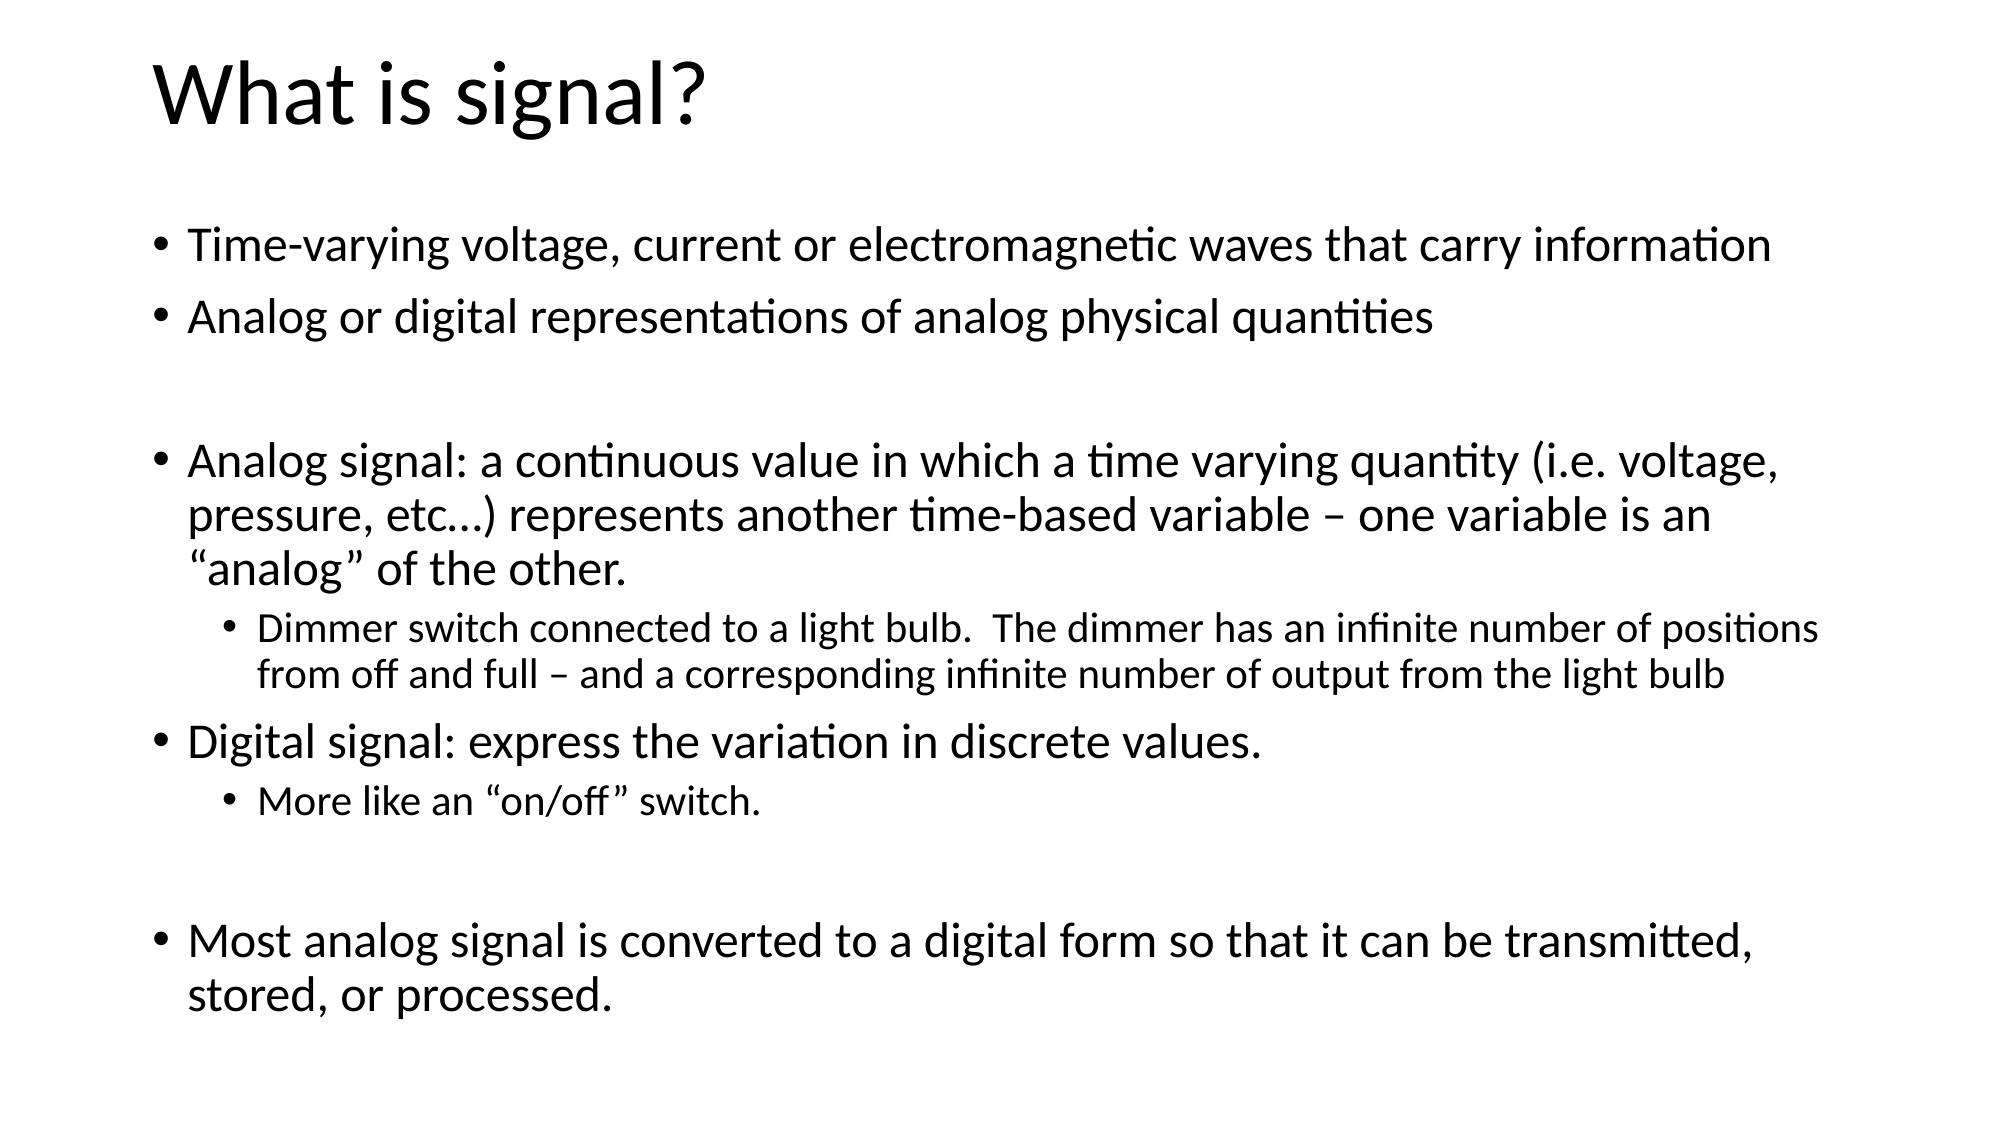

# What is signal?
Time-varying voltage, current or electromagnetic waves that carry information
Analog or digital representations of analog physical quantities

Analog signal: a continuous value in which a time varying quantity (i.e. voltage, pressure, etc…) represents another time-based variable – one variable is an “analog” of the other.
Dimmer switch connected to a light bulb.  The dimmer has an infinite number of positions from off and full – and a corresponding infinite number of output from the light bulb
Digital signal: express the variation in discrete values.
More like an “on/off” switch.

Most analog signal is converted to a digital form so that it can be transmitted, stored, or processed.